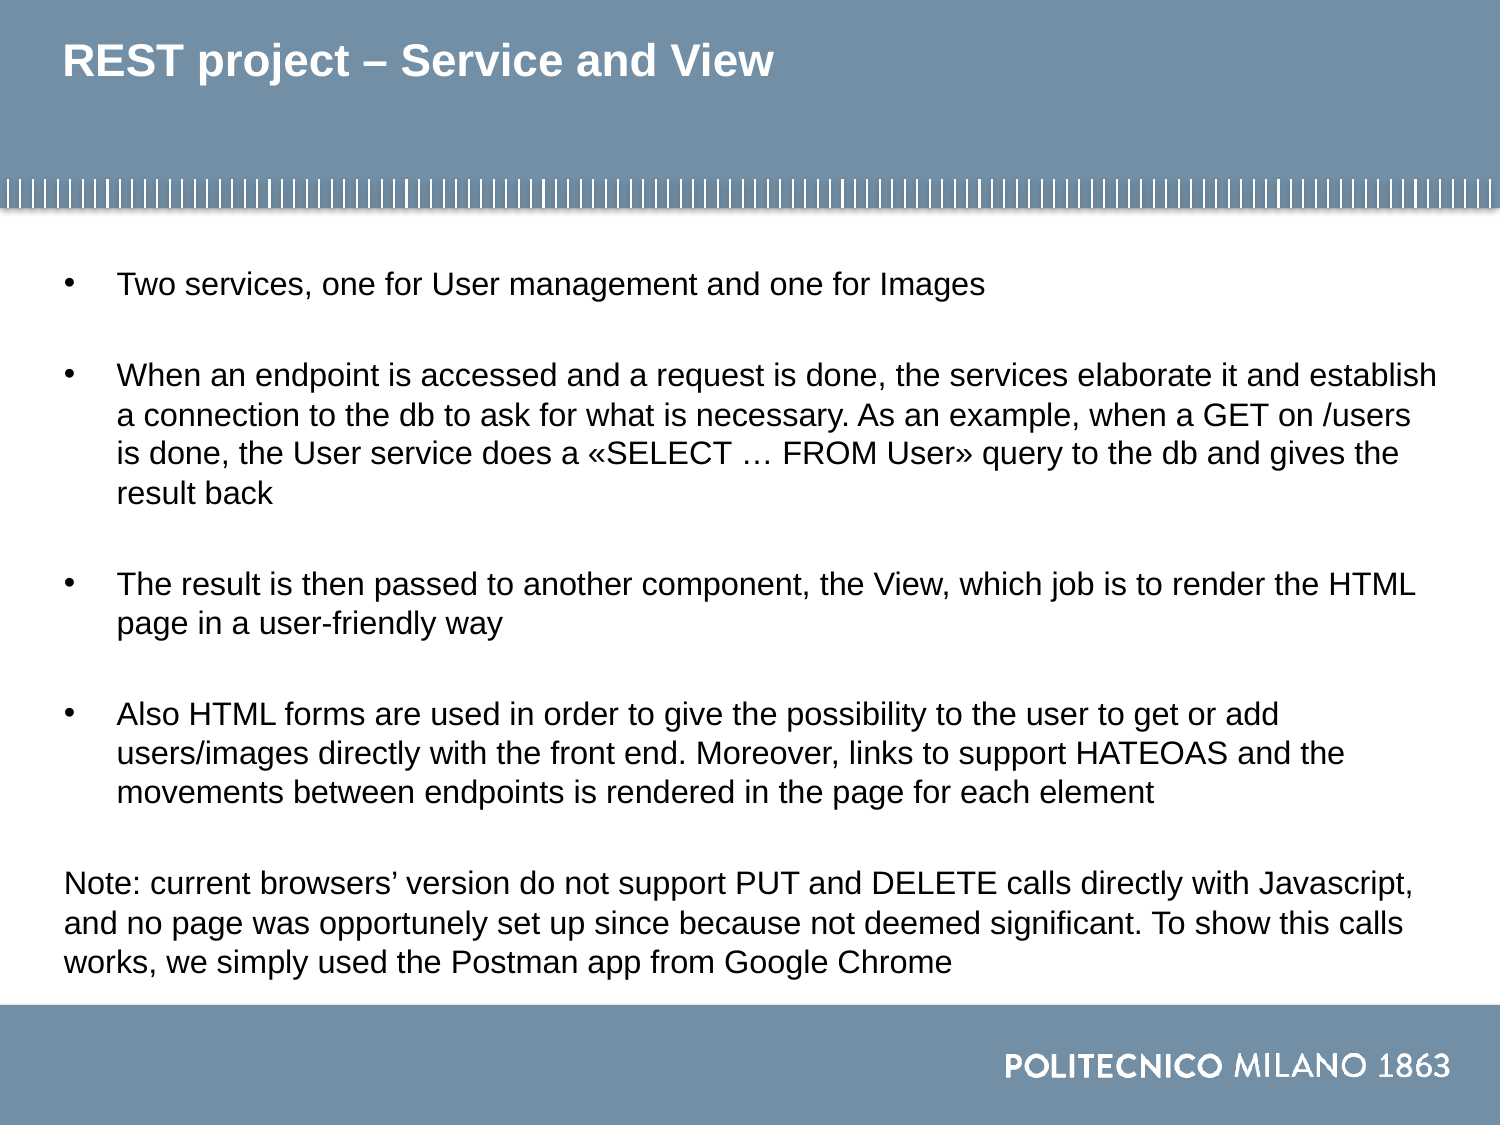

# REST project – Service and View
Two services, one for User management and one for Images

When an endpoint is accessed and a request is done, the services elaborate it and establish a connection to the db to ask for what is necessary. As an example, when a GET on /users is done, the User service does a «SELECT … FROM User» query to the db and gives the result back

The result is then passed to another component, the View, which job is to render the HTML page in a user-friendly way

Also HTML forms are used in order to give the possibility to the user to get or add users/images directly with the front end. Moreover, links to support HATEOAS and the movements between endpoints is rendered in the page for each element

Note: current browsers’ version do not support PUT and DELETE calls directly with Javascript, and no page was opportunely set up since because not deemed significant. To show this calls works, we simply used the Postman app from Google Chrome